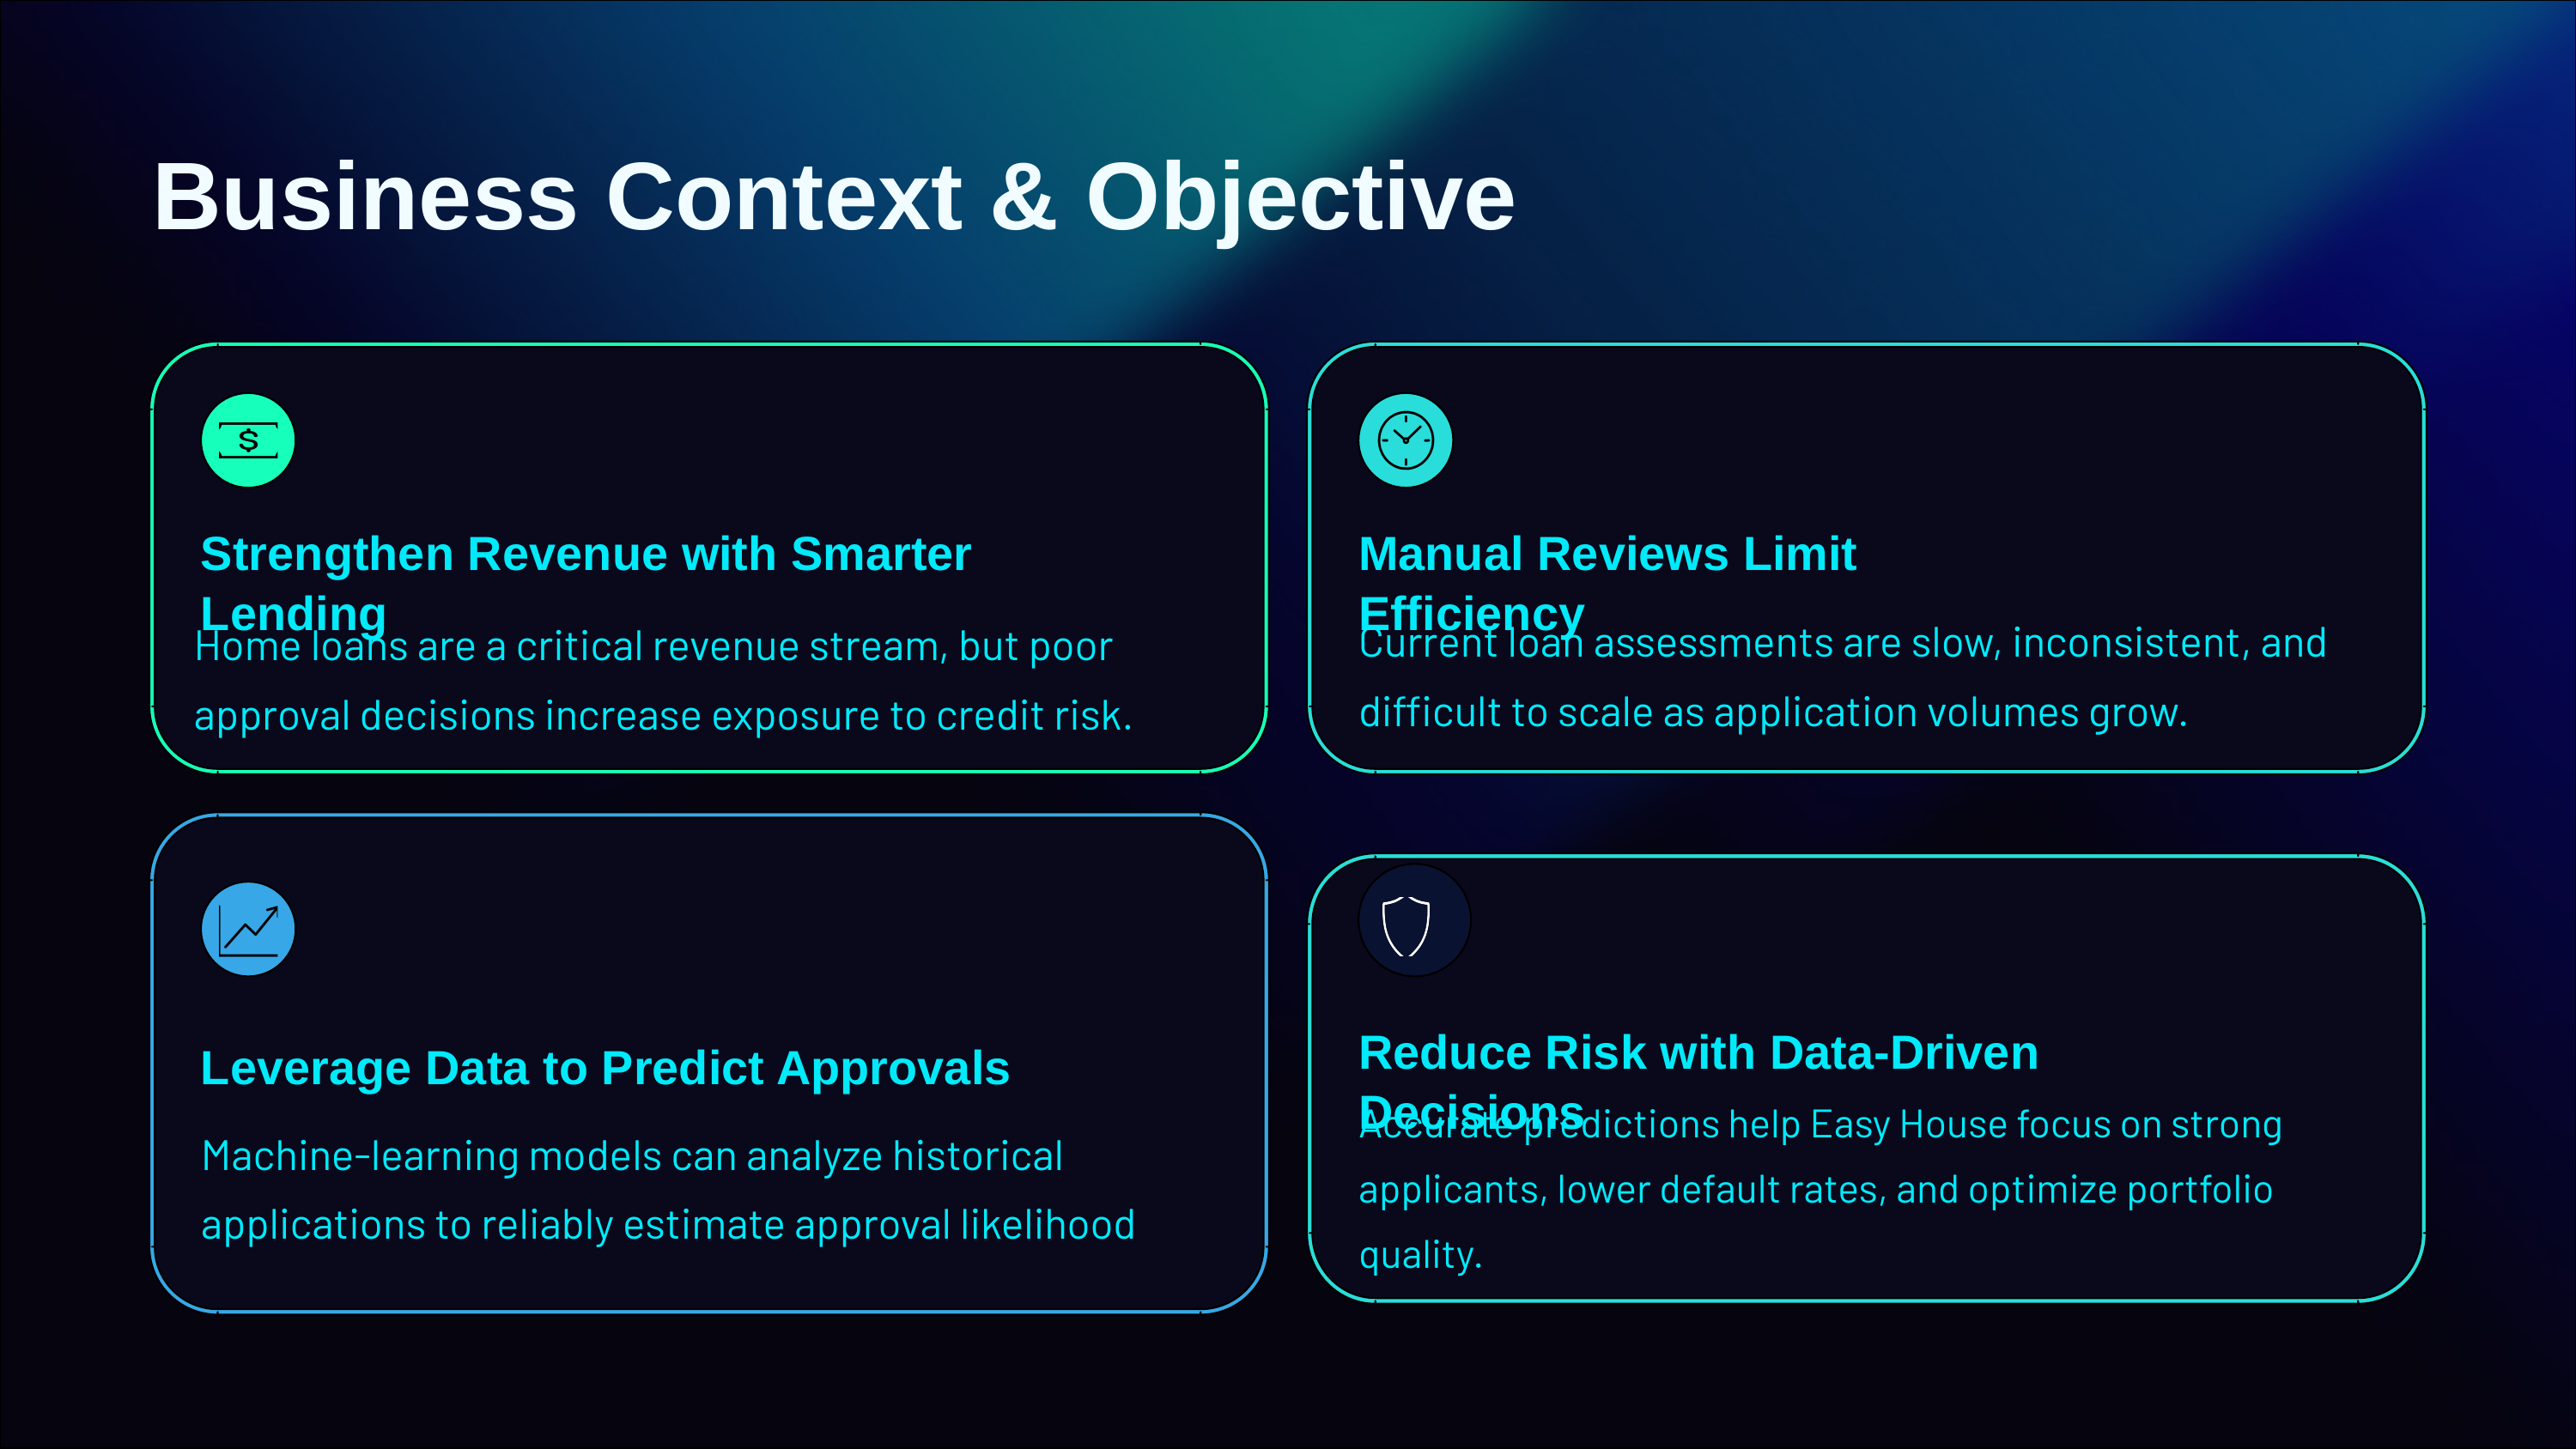

Business Context & Objective

Strengthen Revenue with Smarter Lending
Manual Reviews Limit Efficiency
Current loan assessments are slow, inconsistent, and difficult to scale as application volumes grow.
Home loans are a critical revenue stream, but poor approval decisions increase exposure to credit risk.

Reduce Risk with Data-Driven Decisions
Leverage Data to Predict Approvals
Accurate predictions help Easy House focus on strong applicants, lower default rates, and optimize portfolio quality.

Machine-learning models can analyze historical applications to reliably estimate approval likelihood